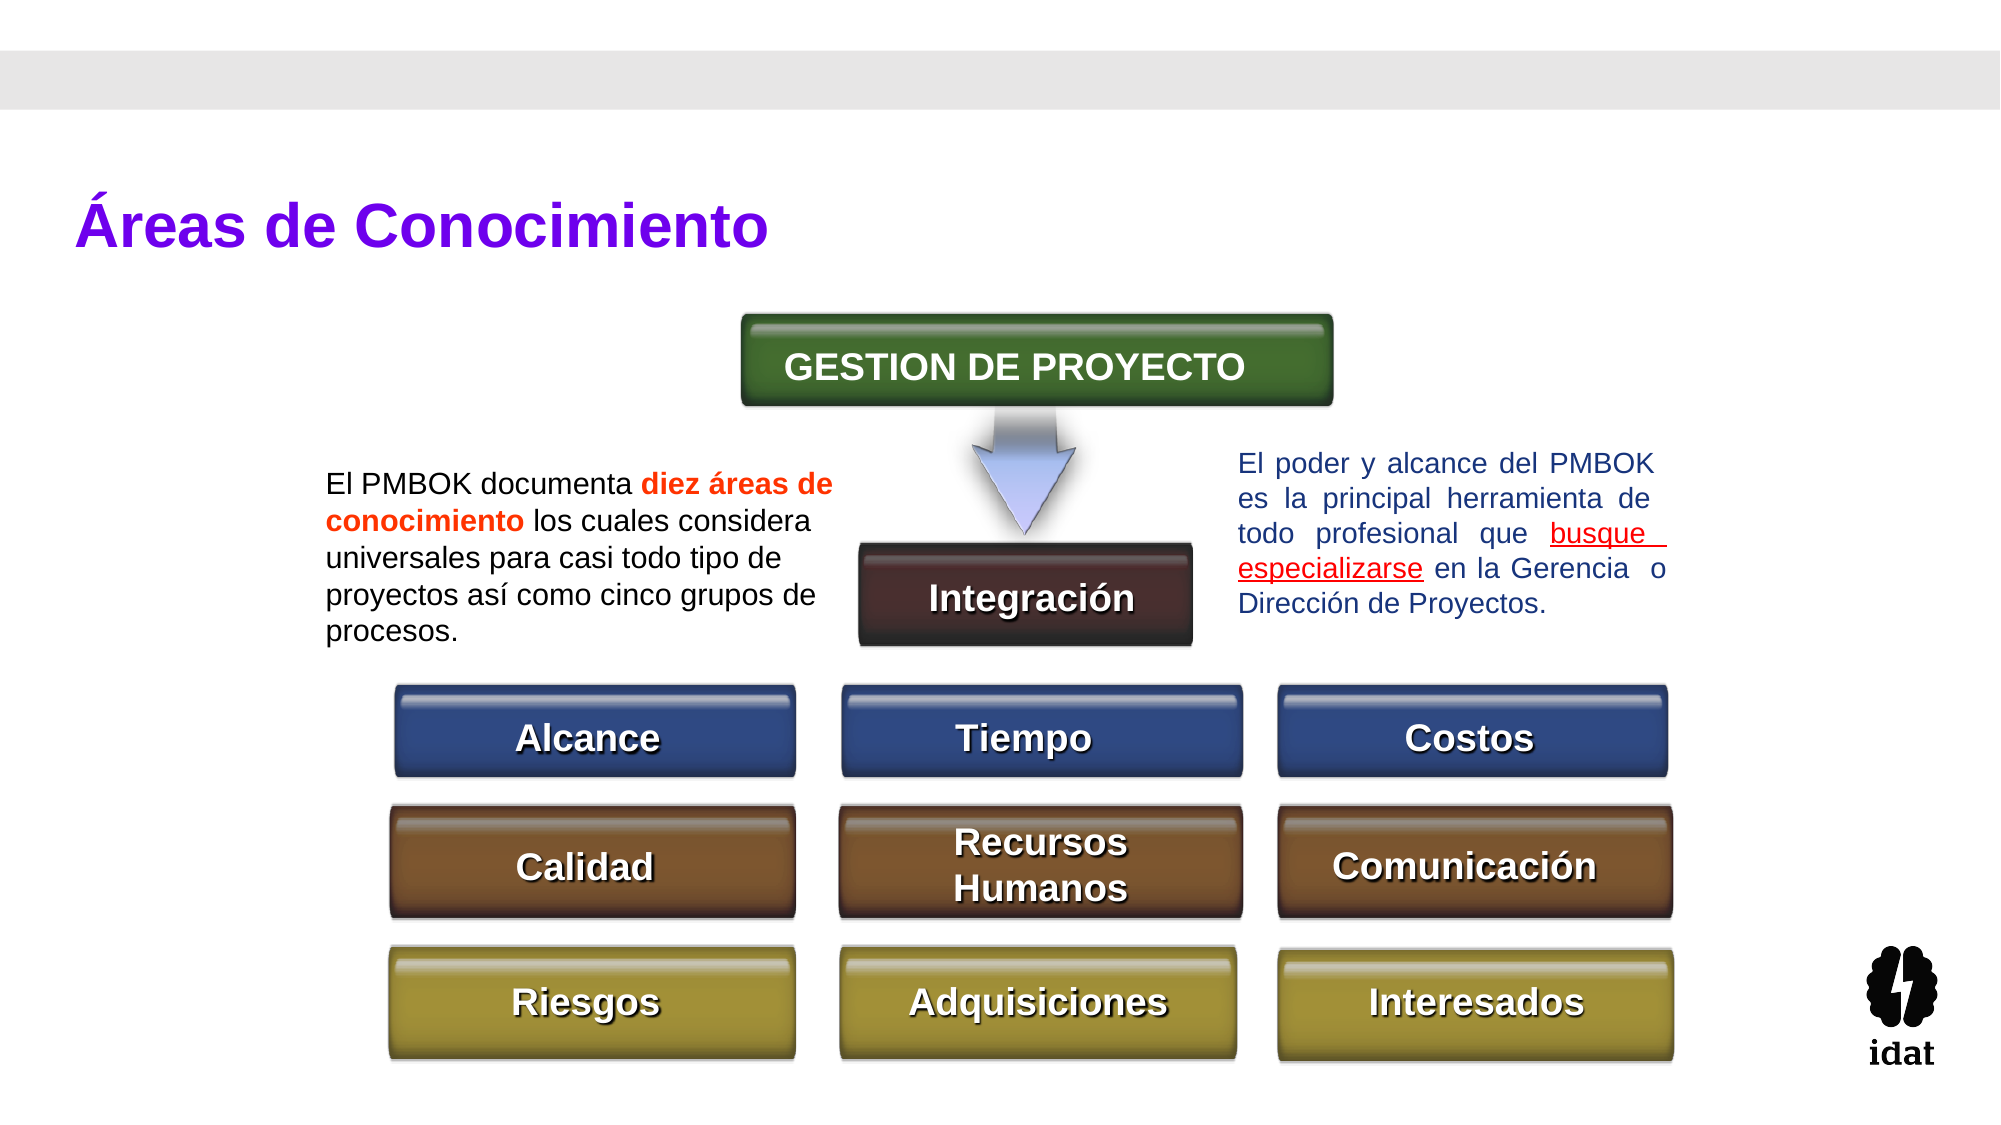

Áreas de Conocimiento

GESTION DE PROYECTO

El poder y alcance del PMBOK  es la principal herramienta de  todo profesional que busque  especializarse en la Gerencia  o Dirección de Proyectos.
El PMBOK documenta diez áreas de conocimiento los cuales considera universales para casi todo tipo de proyectos así como cinco grupos de procesos.

Integración

Tiempo
Costos
Alcance

Recursos
Humanos

Comunicación
Calidad

Riesgos
Adquisiciones
Interesados